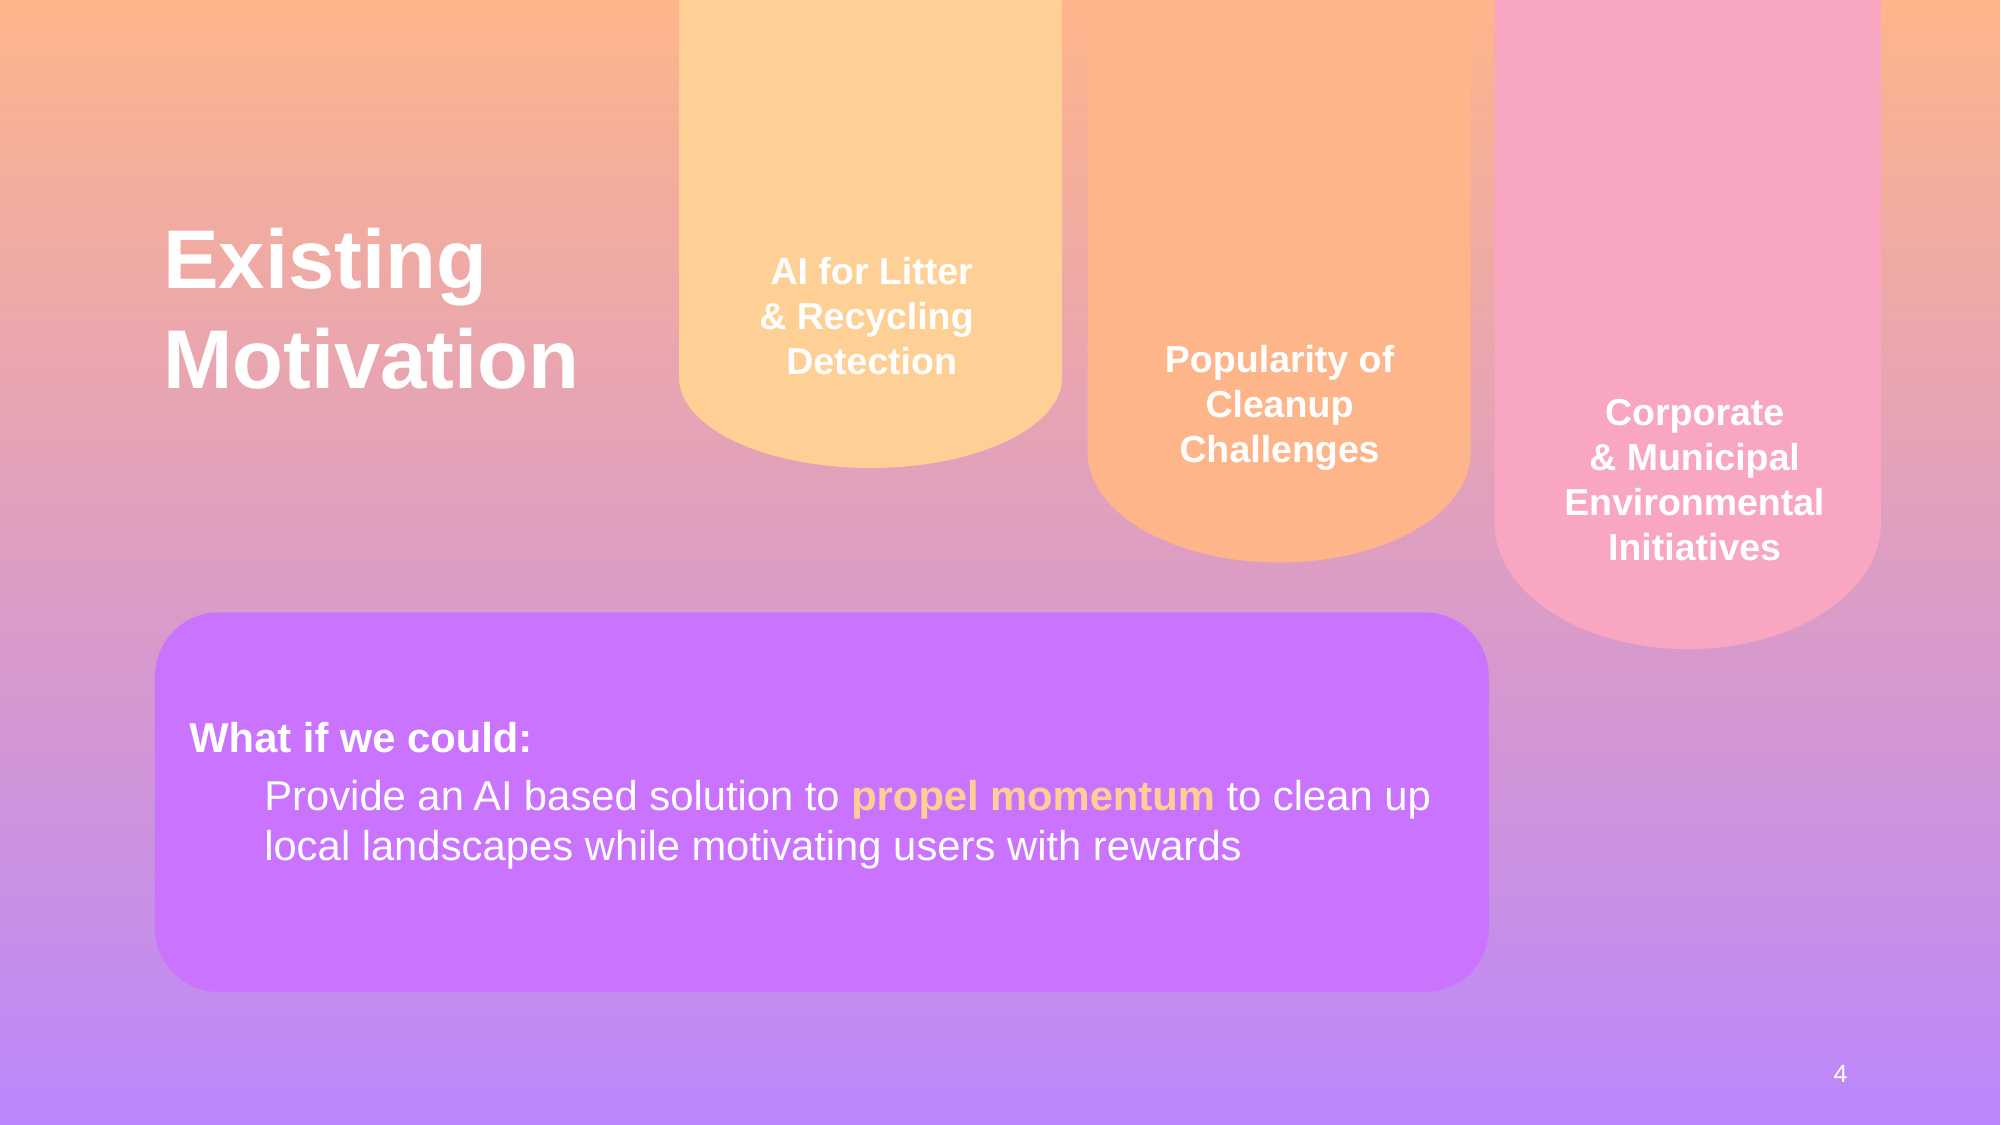

Existing
Motivation
AI for Litter & Recycling  Detection
Popularity of Cleanup Challenges
Corporate & Municipal Environmental Initiatives
What if we could:
Provide an AI based solution to propel momentum to clean up local landscapes while motivating users with rewards

4